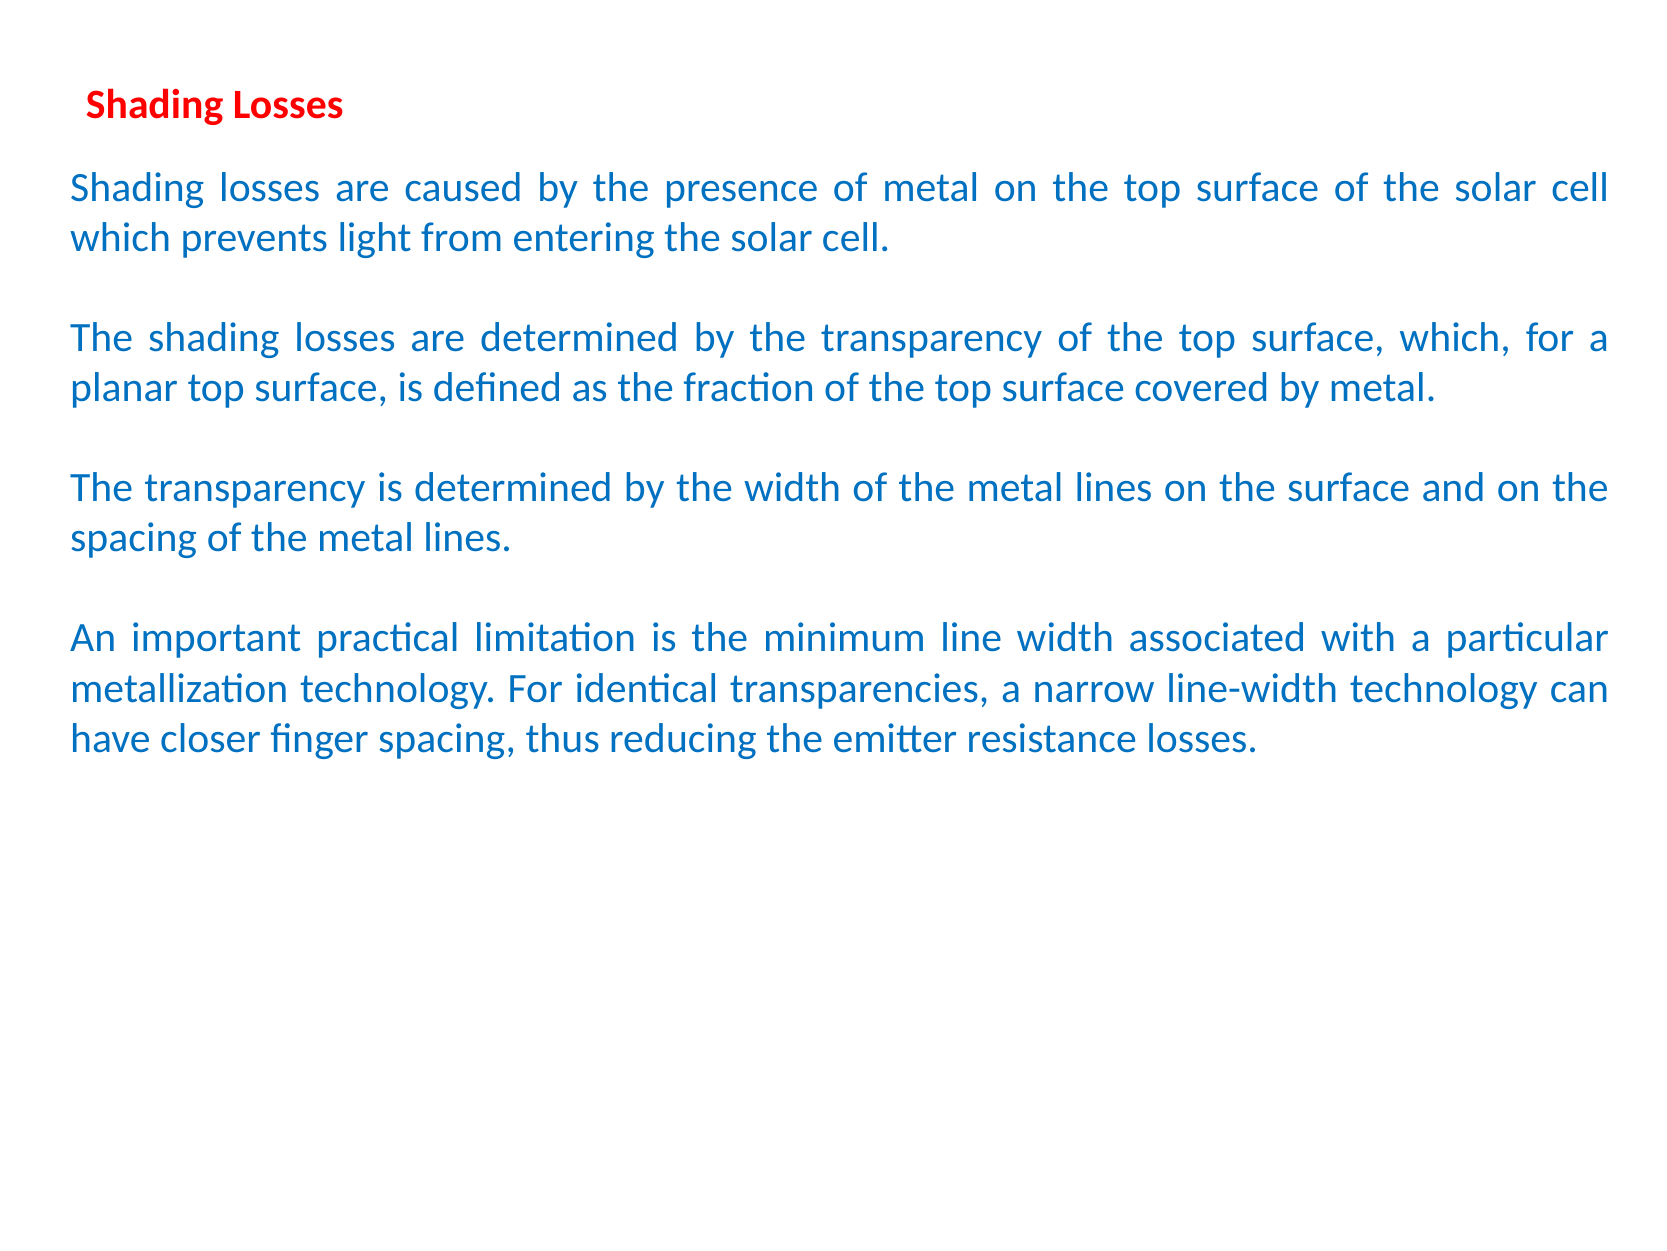

Shading Losses
Shading losses are caused by the presence of metal on the top surface of the solar cell which prevents light from entering the solar cell.

The shading losses are determined by the transparency of the top surface, which, for a planar top surface, is defined as the fraction of the top surface covered by metal.

The transparency is determined by the width of the metal lines on the surface and on the spacing of the metal lines.

An important practical limitation is the minimum line width associated with a particular metallization technology. For identical transparencies, a narrow line-width technology can have closer finger spacing, thus reducing the emitter resistance losses.